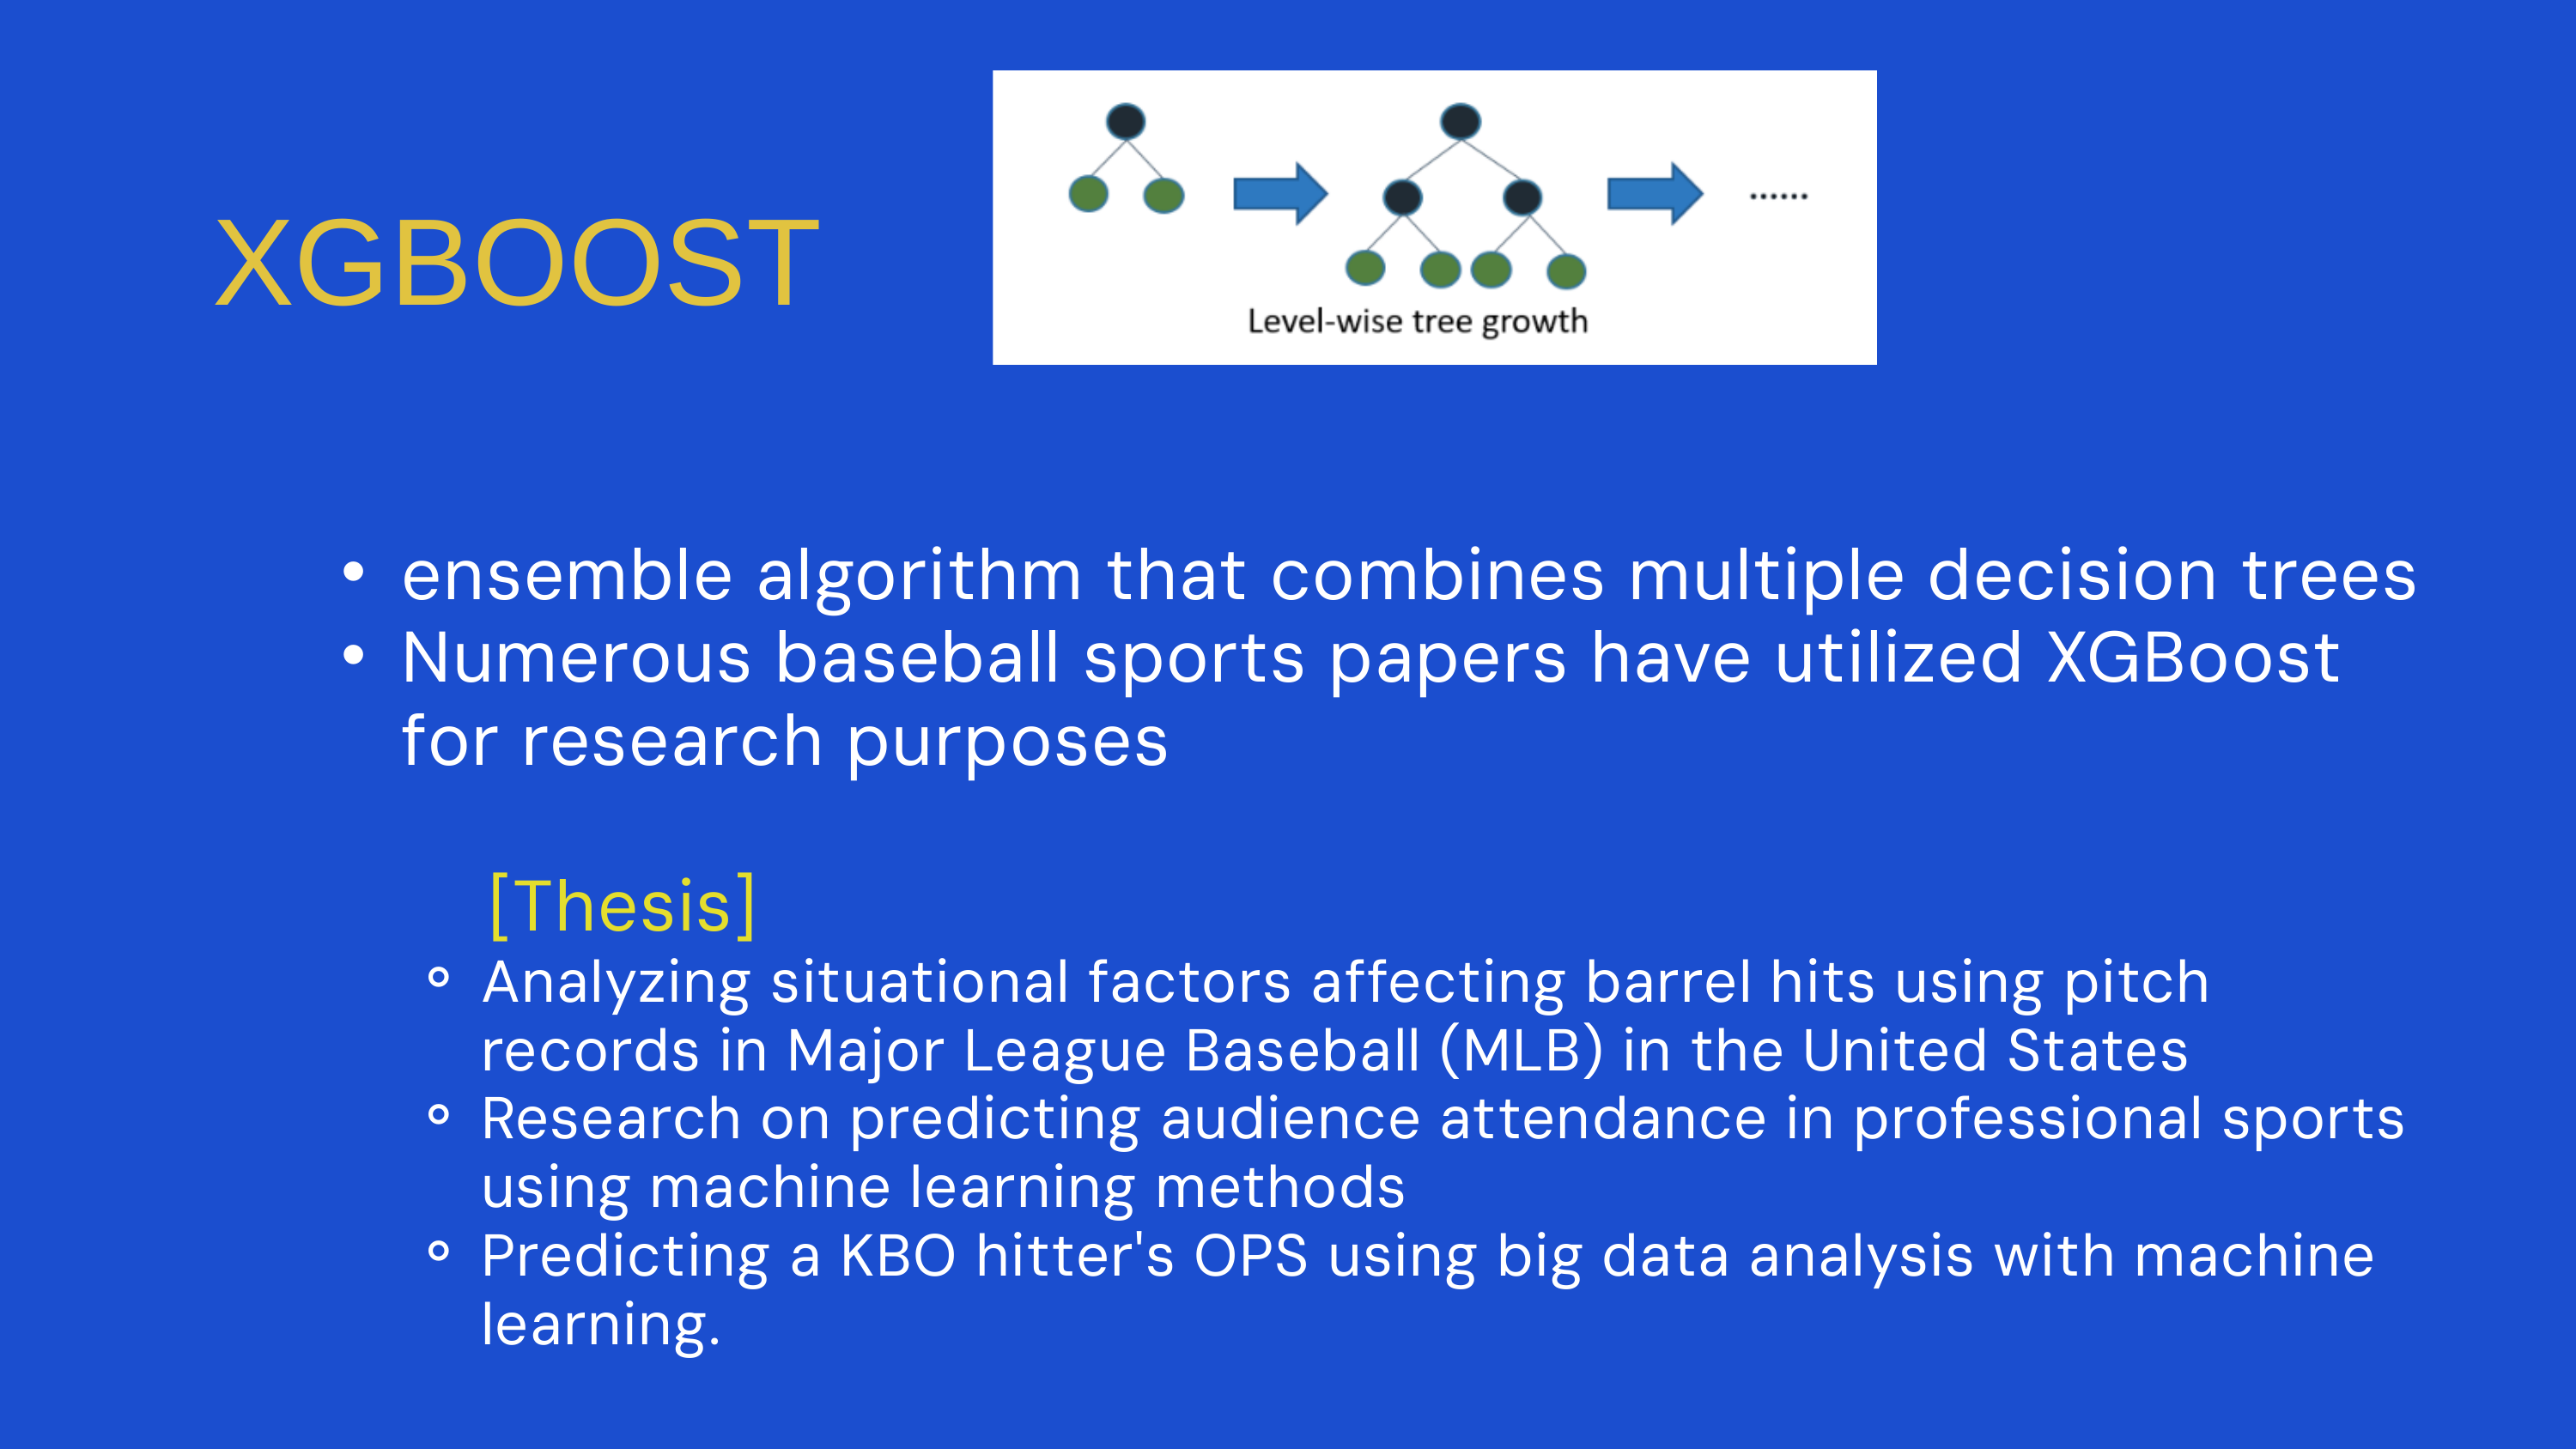

XGBOOST

ensemble algorithm that combines multiple decision trees
Numerous baseball sports papers have utilized XGBoost for research purposes

          [Thesis]
Analyzing situational factors affecting barrel hits using pitch records in Major League Baseball (MLB) in the United States
Research on predicting audience attendance in professional sports using machine learning methods
Predicting a KBO hitter's OPS using big data analysis with machine learning.